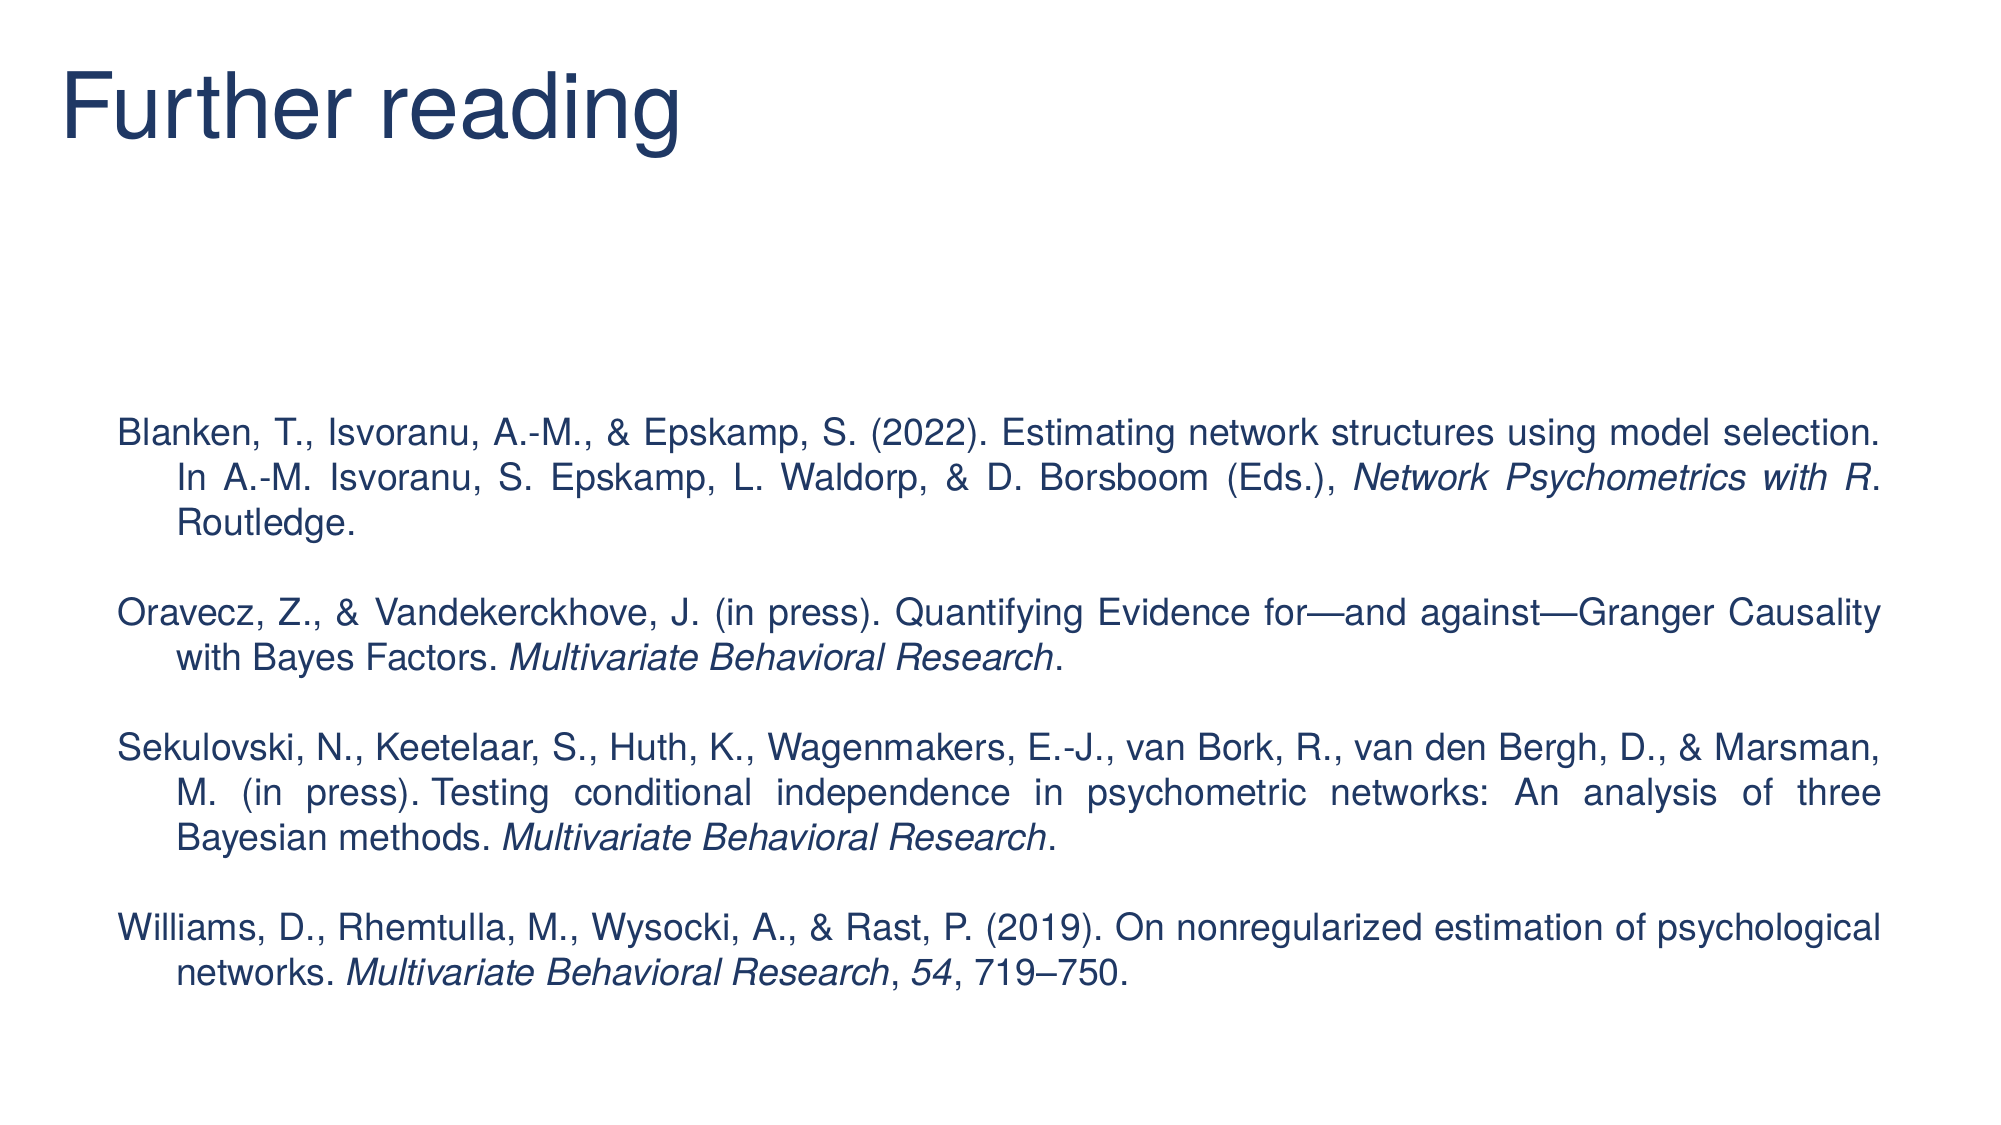

# Further reading
Blanken, T., Isvoranu, A.-M., & Epskamp, S. (2022). Estimating network structures using model selection. In A.-M. Isvoranu, S. Epskamp, L. Waldorp, & D. Borsboom (Eds.), Network Psychometrics with R. Routledge.

Oravecz, Z., & Vandekerckhove, J. (in press). Quantifying Evidence for—and against—Granger Causality with Bayes Factors. Multivariate Behavioral Research.

Sekulovski, N., Keetelaar, S., Huth, K., Wagenmakers, E.-J., van Bork, R., van den Bergh, D., & Marsman, M. (in press). Testing conditional independence in psychometric networks: An analysis of three Bayesian methods. Multivariate Behavioral Research.

Williams, D., Rhemtulla, M., Wysocki, A., & Rast, P. (2019). On nonregularized estimation of psychological networks. Multivariate Behavioral Research, 54, 719–750.